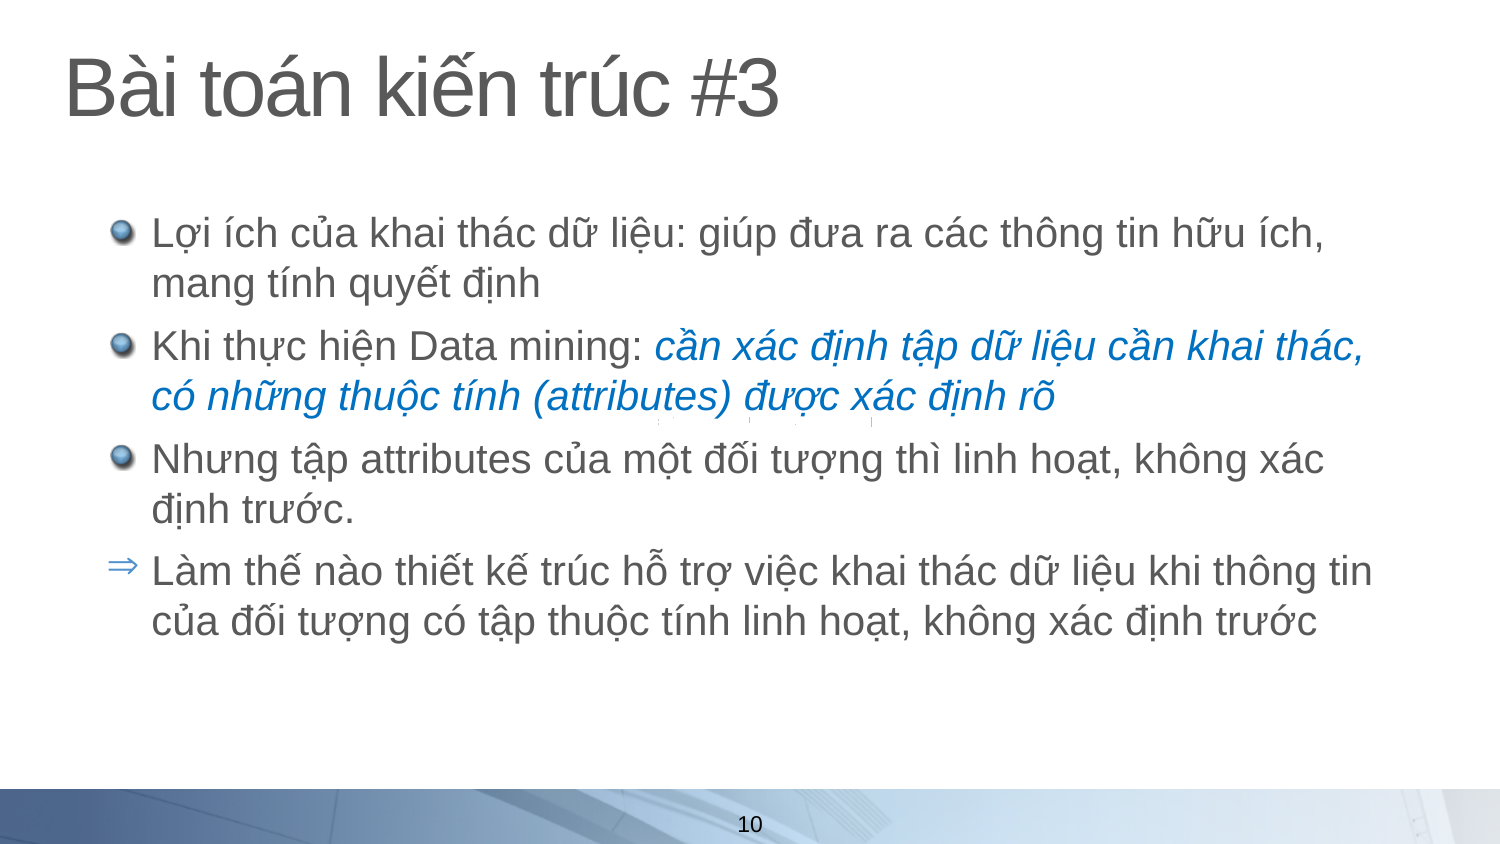

# Bài toán kiến trúc #3

Lợi ích của khai thác dữ liệu: giúp đưa ra các thông tin hữu ích, mang tính quyết định
Khi thực hiện Data mining: cần xác định tập dữ liệu cần khai thác, có những thuộc tính (attributes) được xác định rõ
Nhưng tập attributes của một đối tượng thì linh hoạt, không xác định trước.
Làm thế nào thiết kế trúc hỗ trợ việc khai thác dữ liệu khi thông tin của đối tượng có tập thuộc tính linh hoạt, không xác định trước